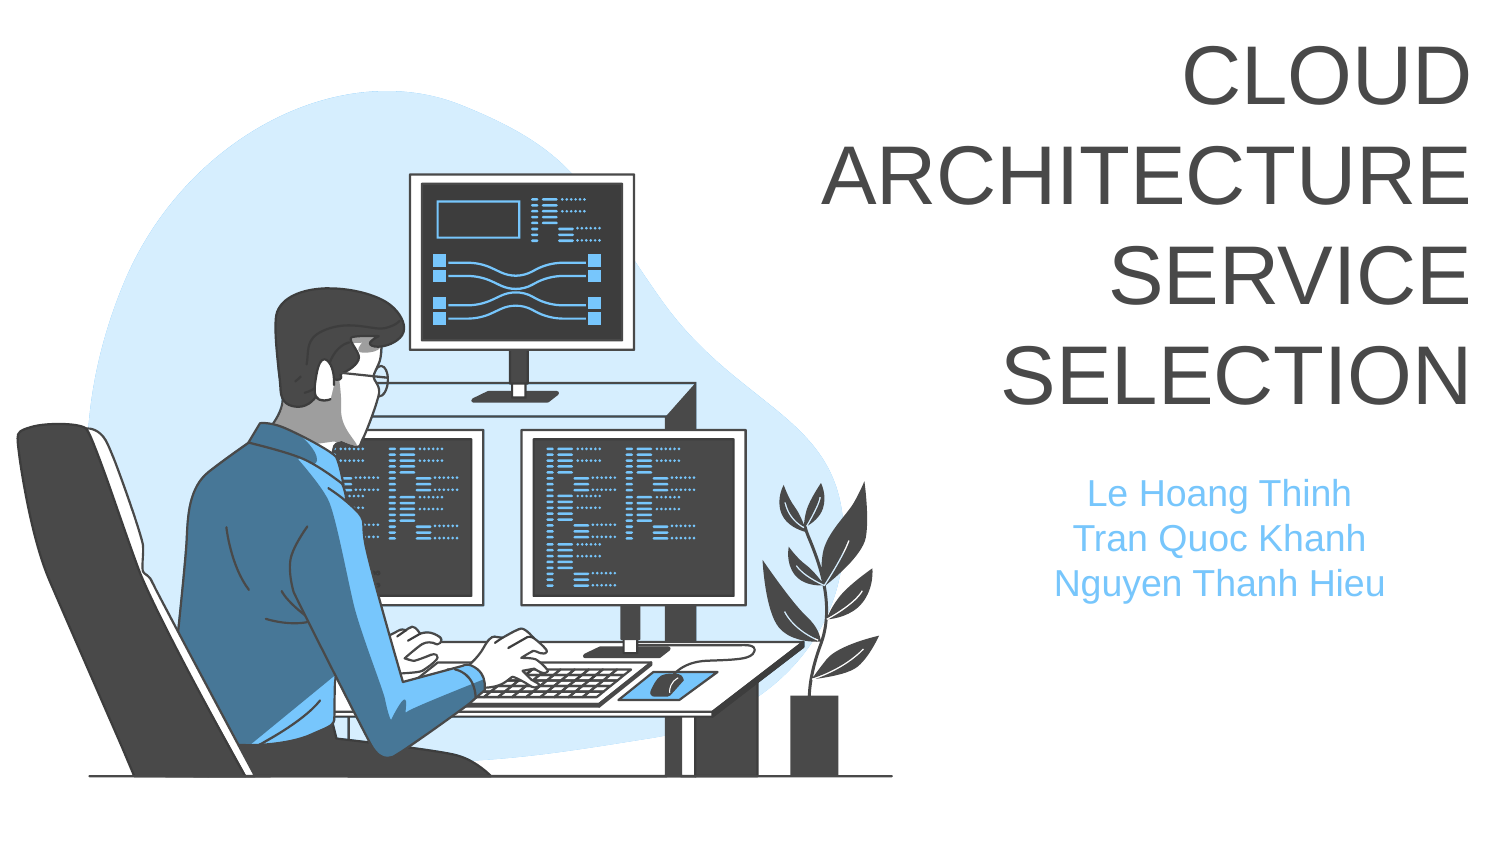

CLOUD ARCHITECTURE
SERVICE SELECTION
Le Hoang Thinh
Tran Quoc Khanh
Nguyen Thanh Hieu